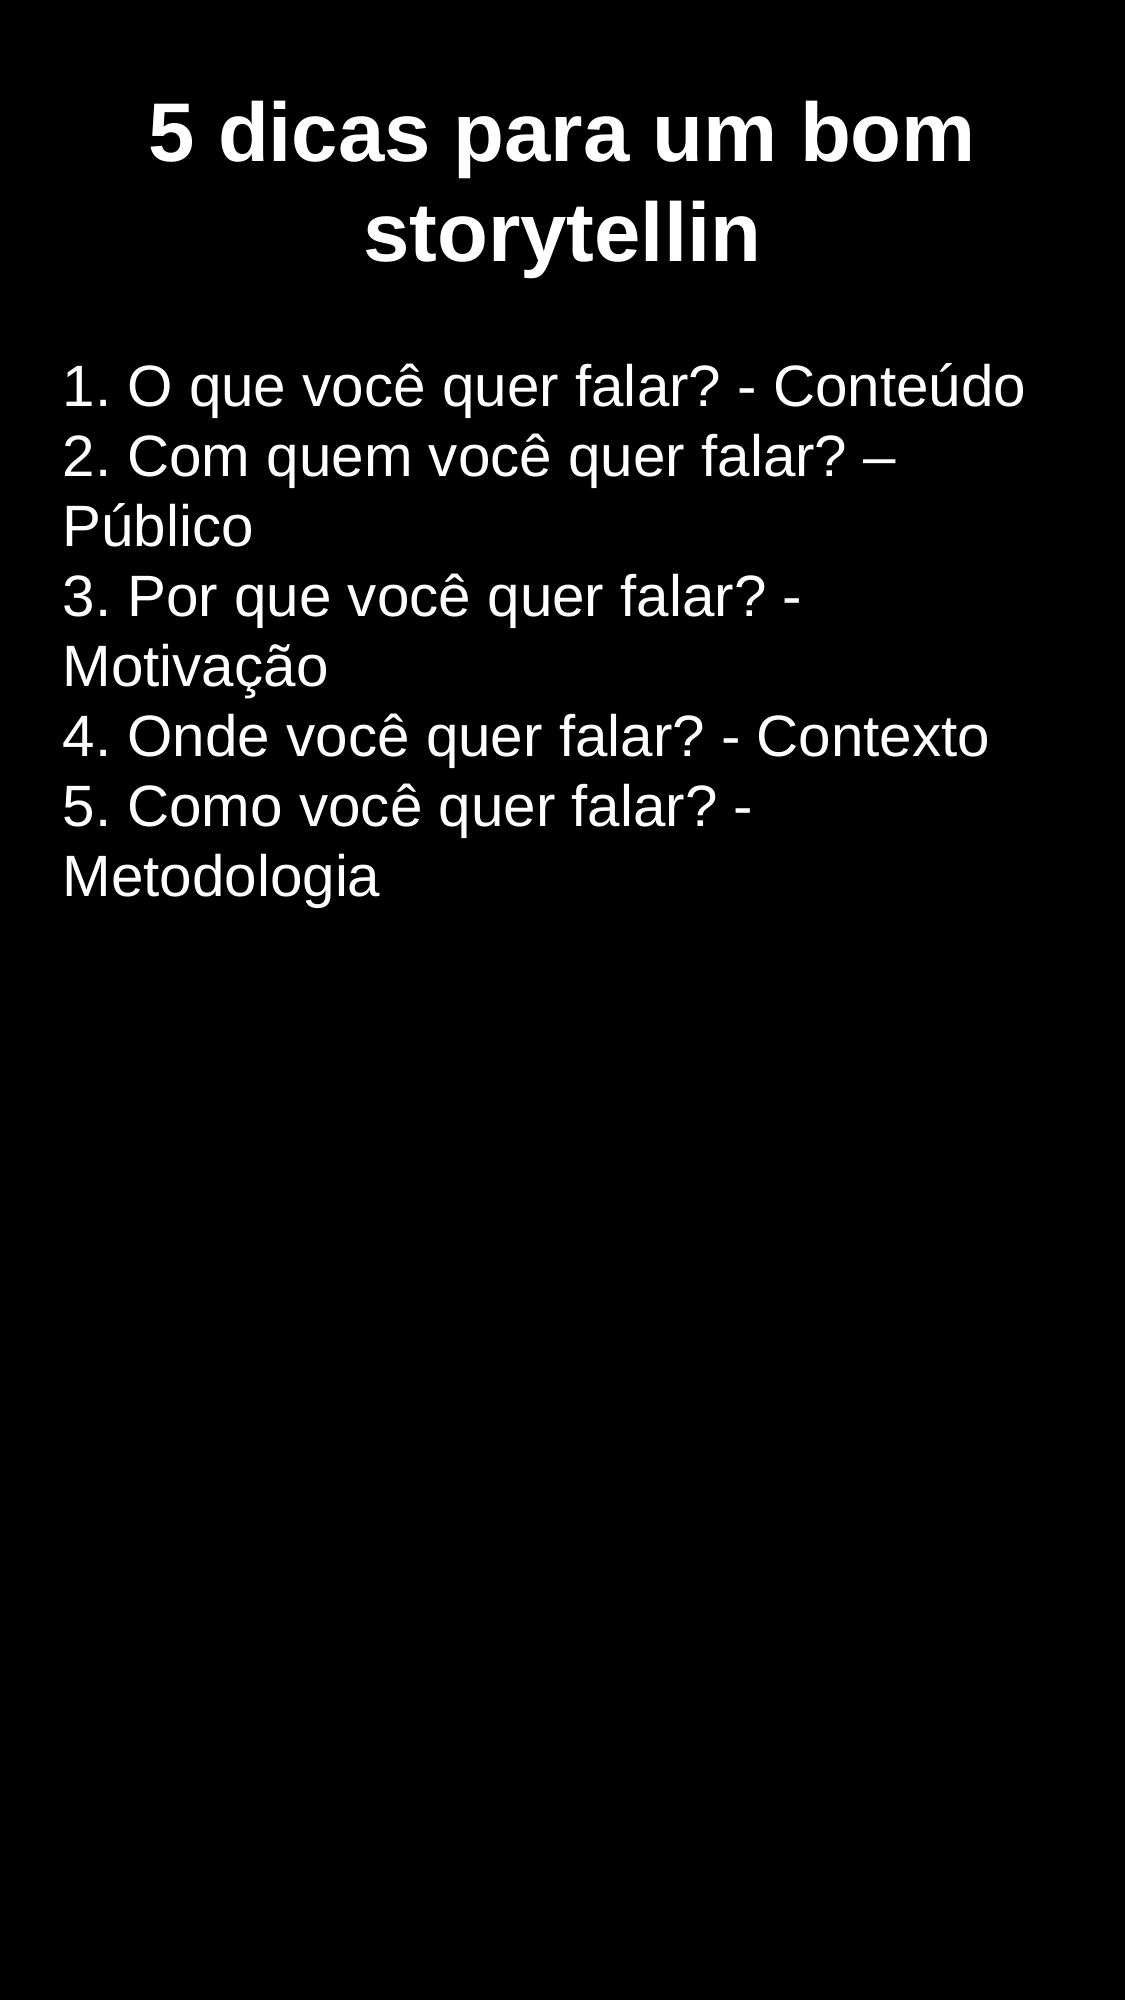

5 dicas para um bom storytellin

1. O que você quer falar? - Conteúdo
2. Com quem você quer falar? – Público
3. Por que você quer falar? - Motivação
4. Onde você quer falar? - Contexto
5. Como você quer falar? - Metodologia